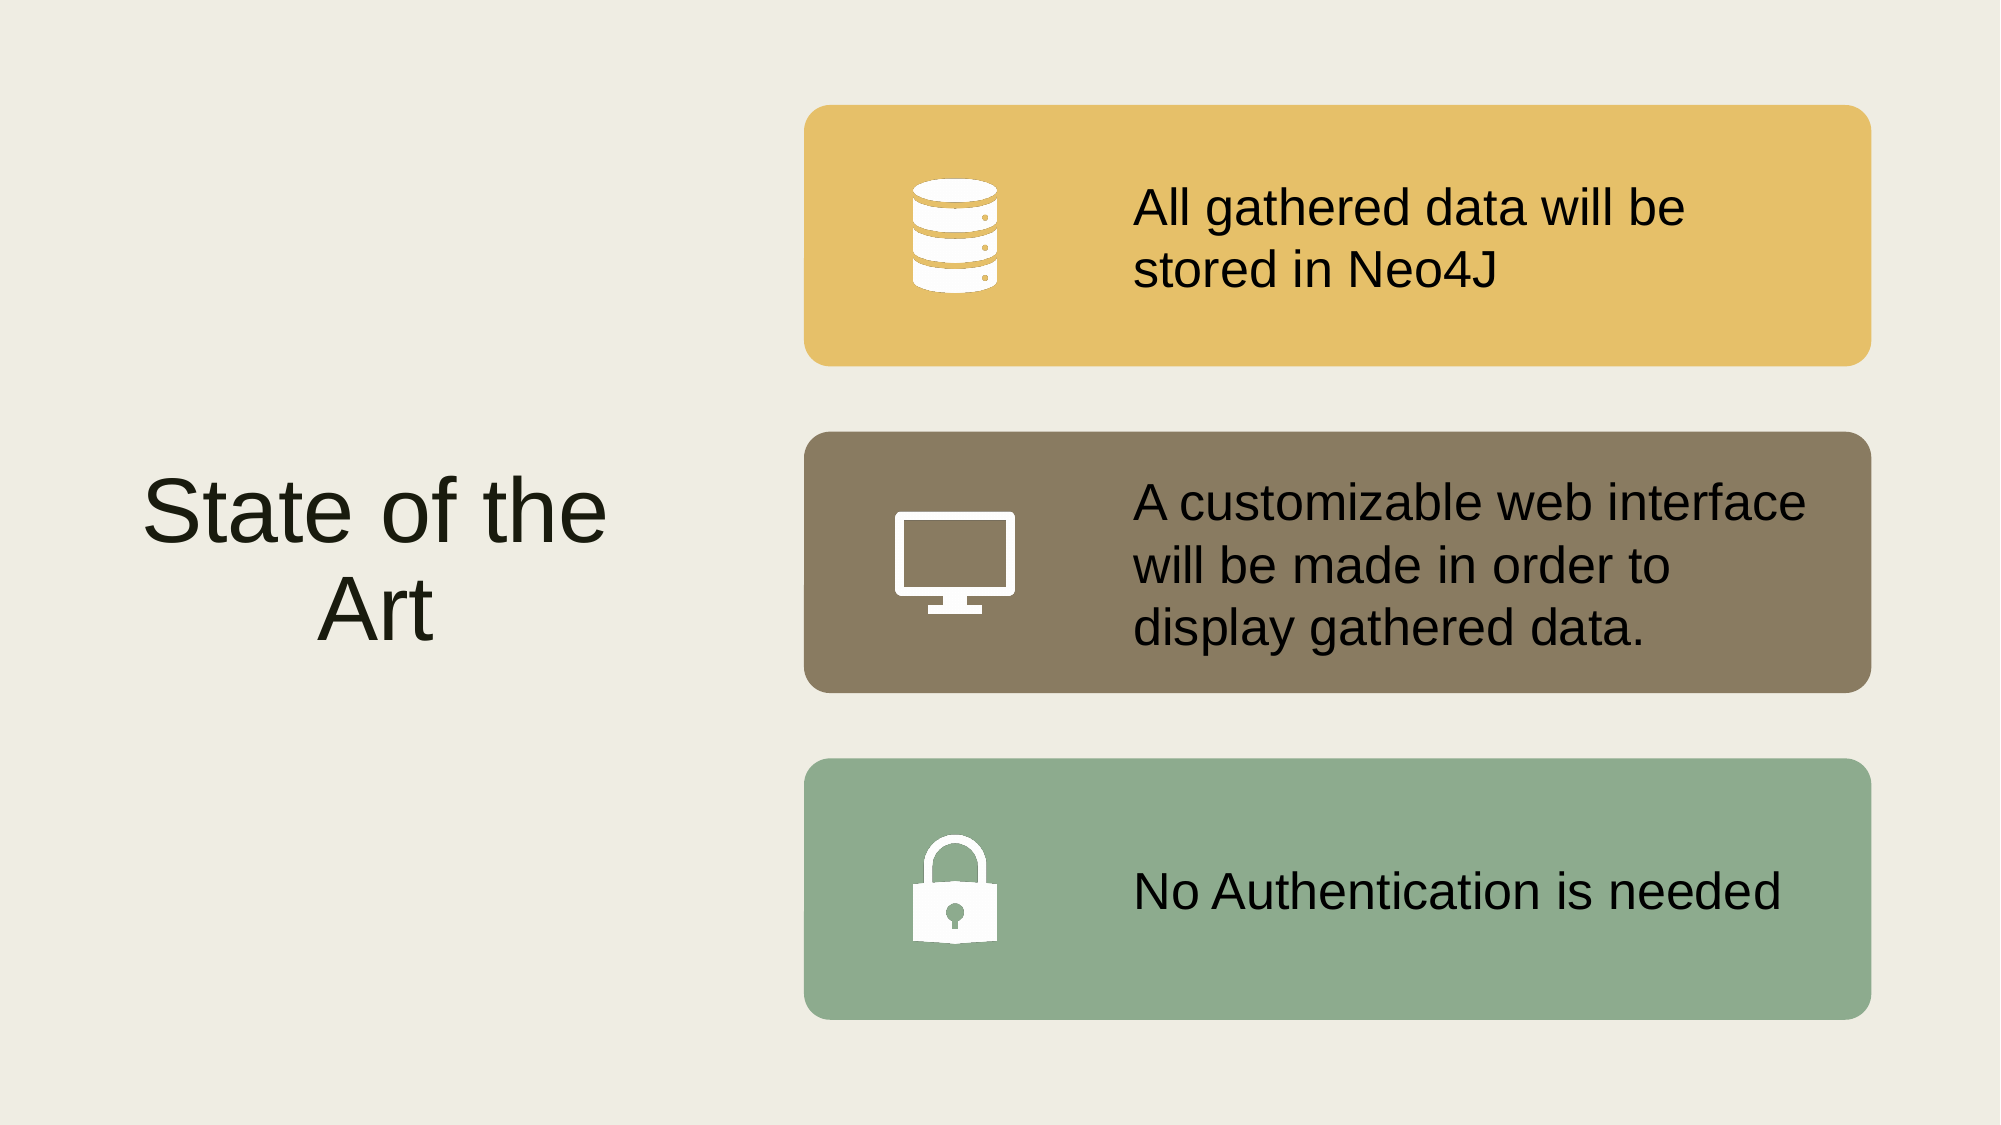

# State of the Art
All gathered data will be stored in Neo4J
A customizable web interface will be made in order to display gathered data.
No Authentication is needed